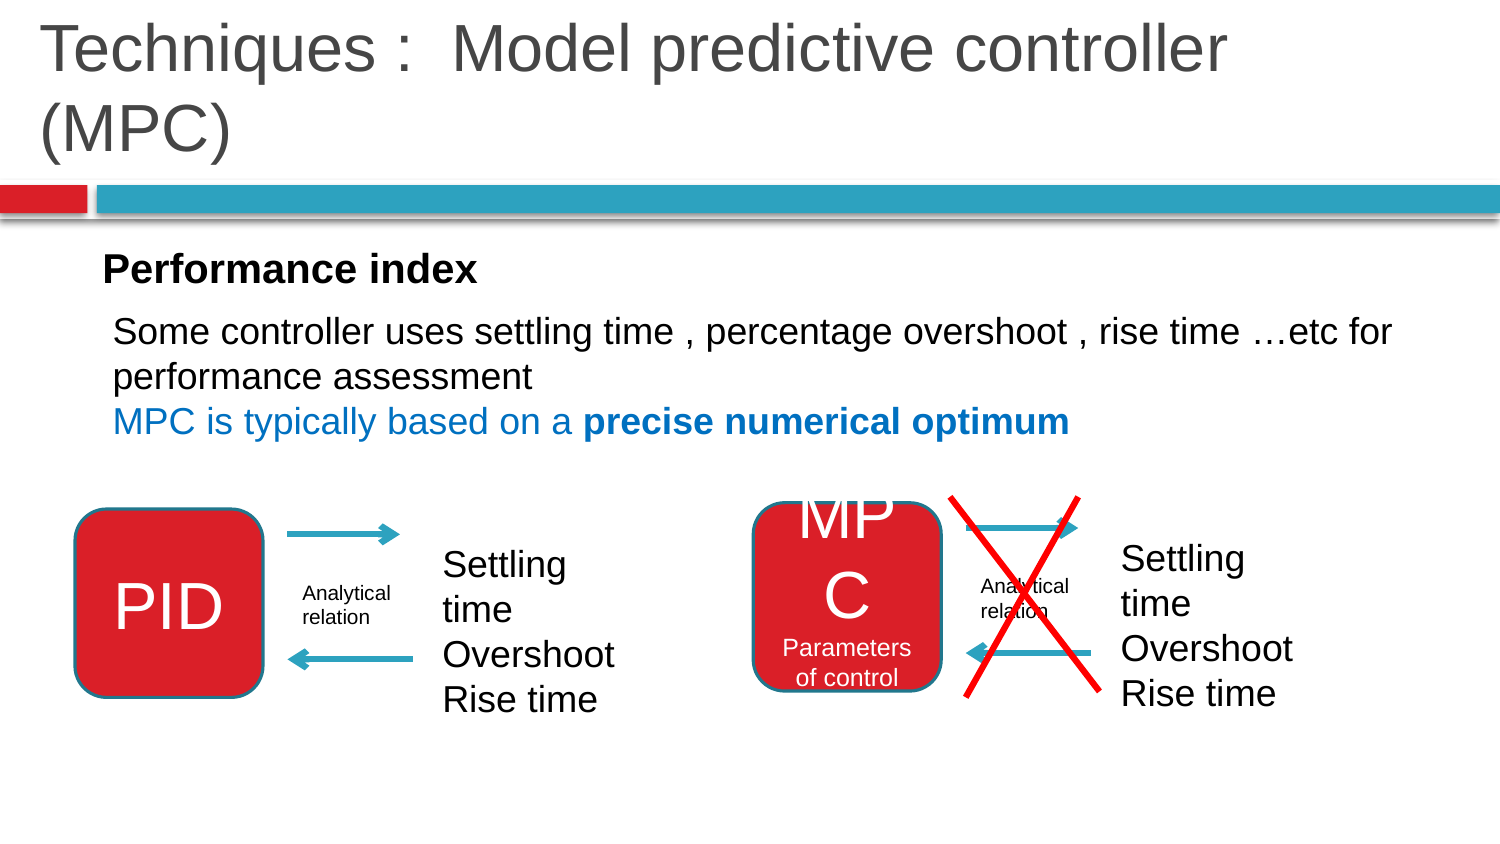

# Techniques :  Model predictive controller (MPC)
Performance index
Some controller uses settling time , percentage overshoot , rise time …etc for performance assessment
MPC is typically based on a precise numerical optimum
MPC
Parameters of control law
PID
Settling time
Overshoot
Rise time
Settling time
Overshoot
Rise time
Analytical
relation
Analytical
relation